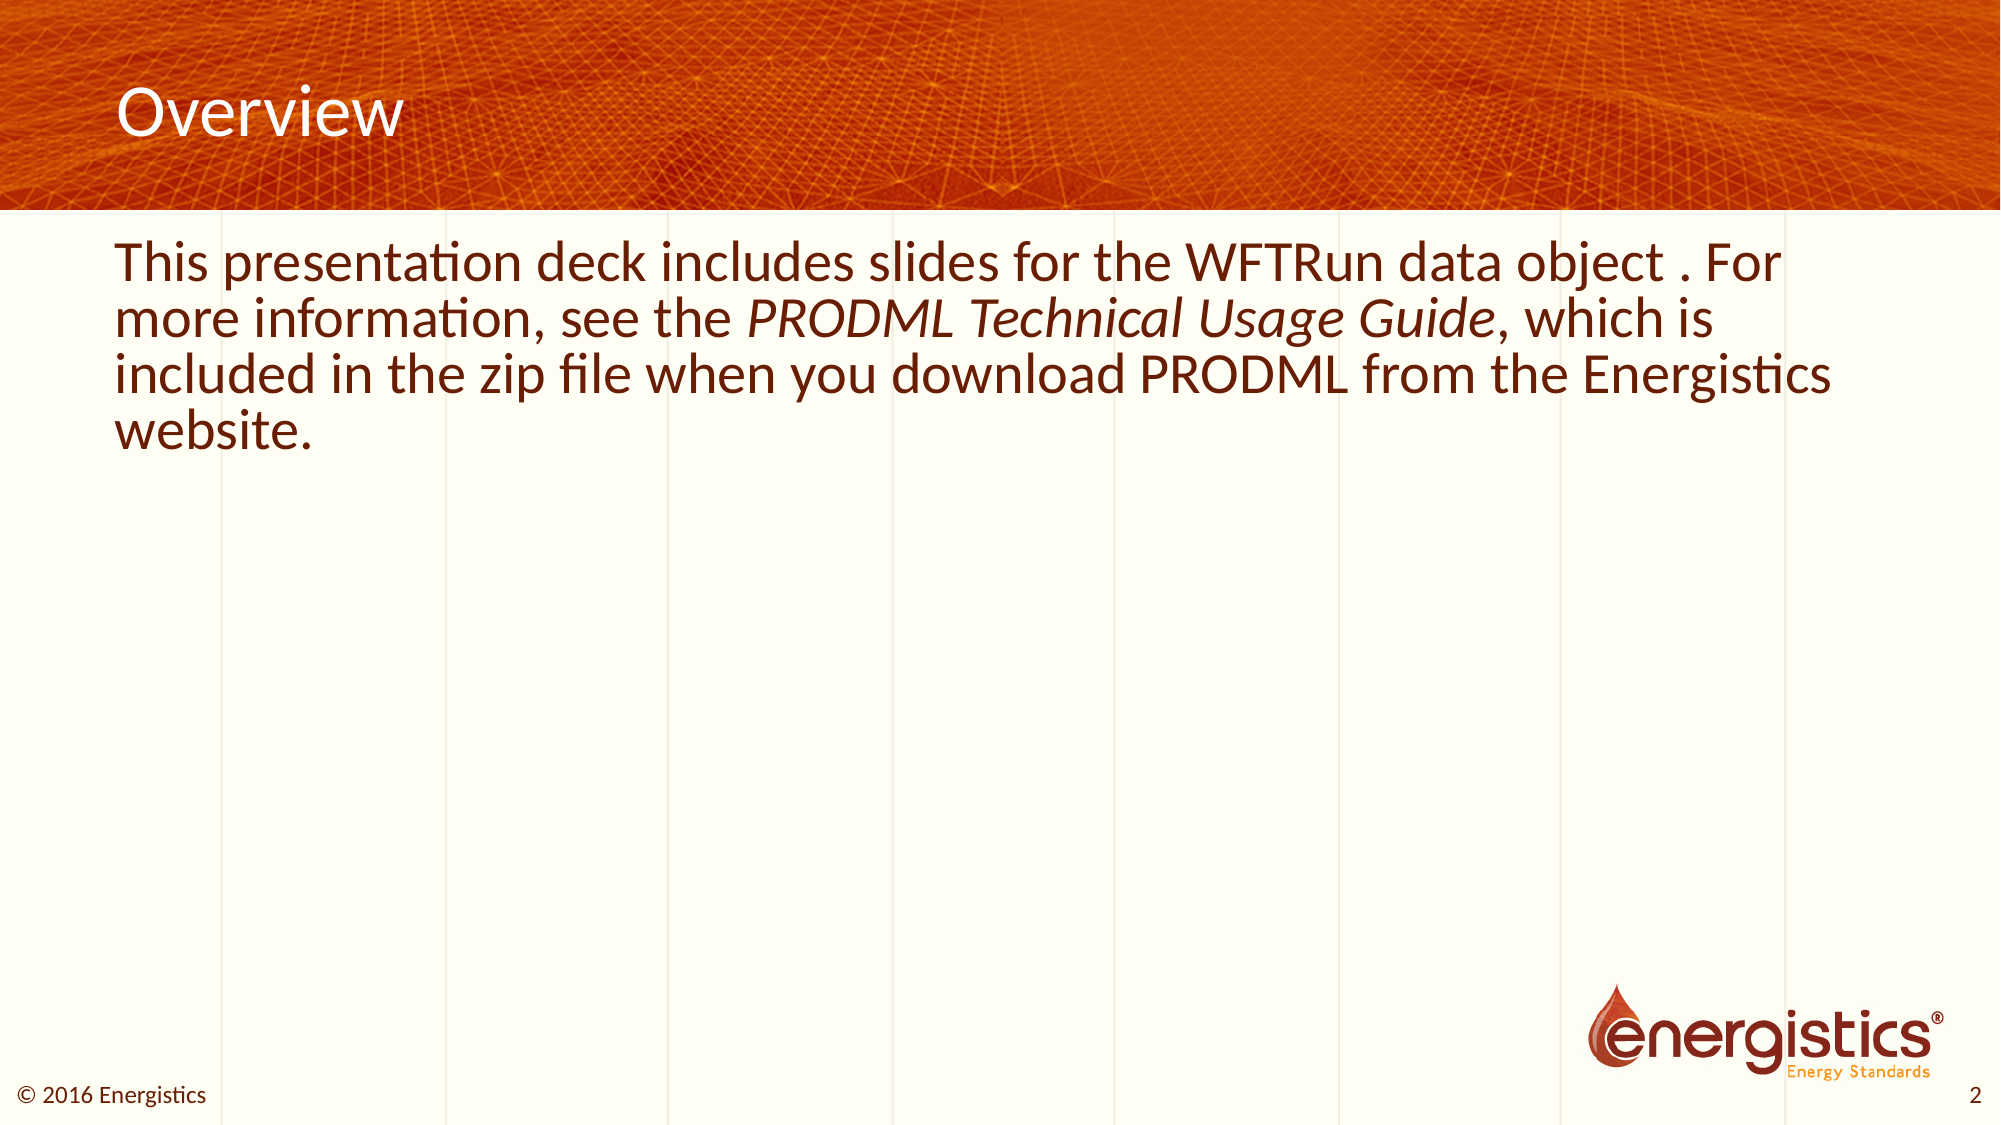

# Overview
This presentation deck includes slides for the WFTRun data object . For more information, see the PRODML Technical Usage Guide, which is included in the zip file when you download PRODML from the Energistics website.